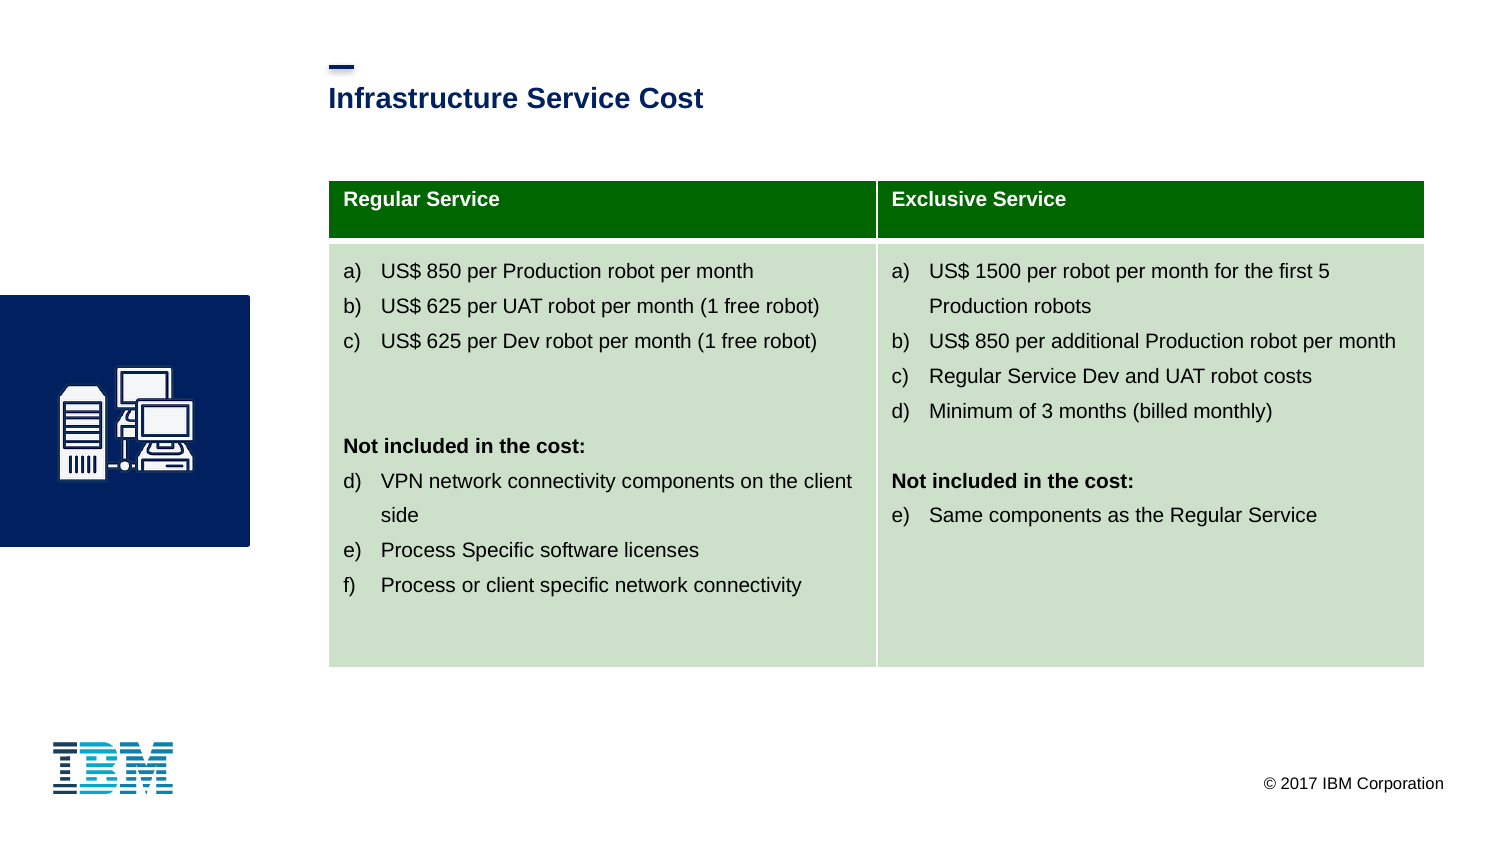

# Infrastructure Service Cost
| Regular Service | Exclusive Service |
| --- | --- |
| US$ 850 per Production robot per month US$ 625 per UAT robot per month (1 free robot) US$ 625 per Dev robot per month (1 free robot) Not included in the cost: VPN network connectivity components on the client side Process Specific software licenses Process or client specific network connectivity | US$ 1500 per robot per month for the first 5 Production robots US$ 850 per additional Production robot per month Regular Service Dev and UAT robot costs Minimum of 3 months (billed monthly) Not included in the cost: Same components as the Regular Service |